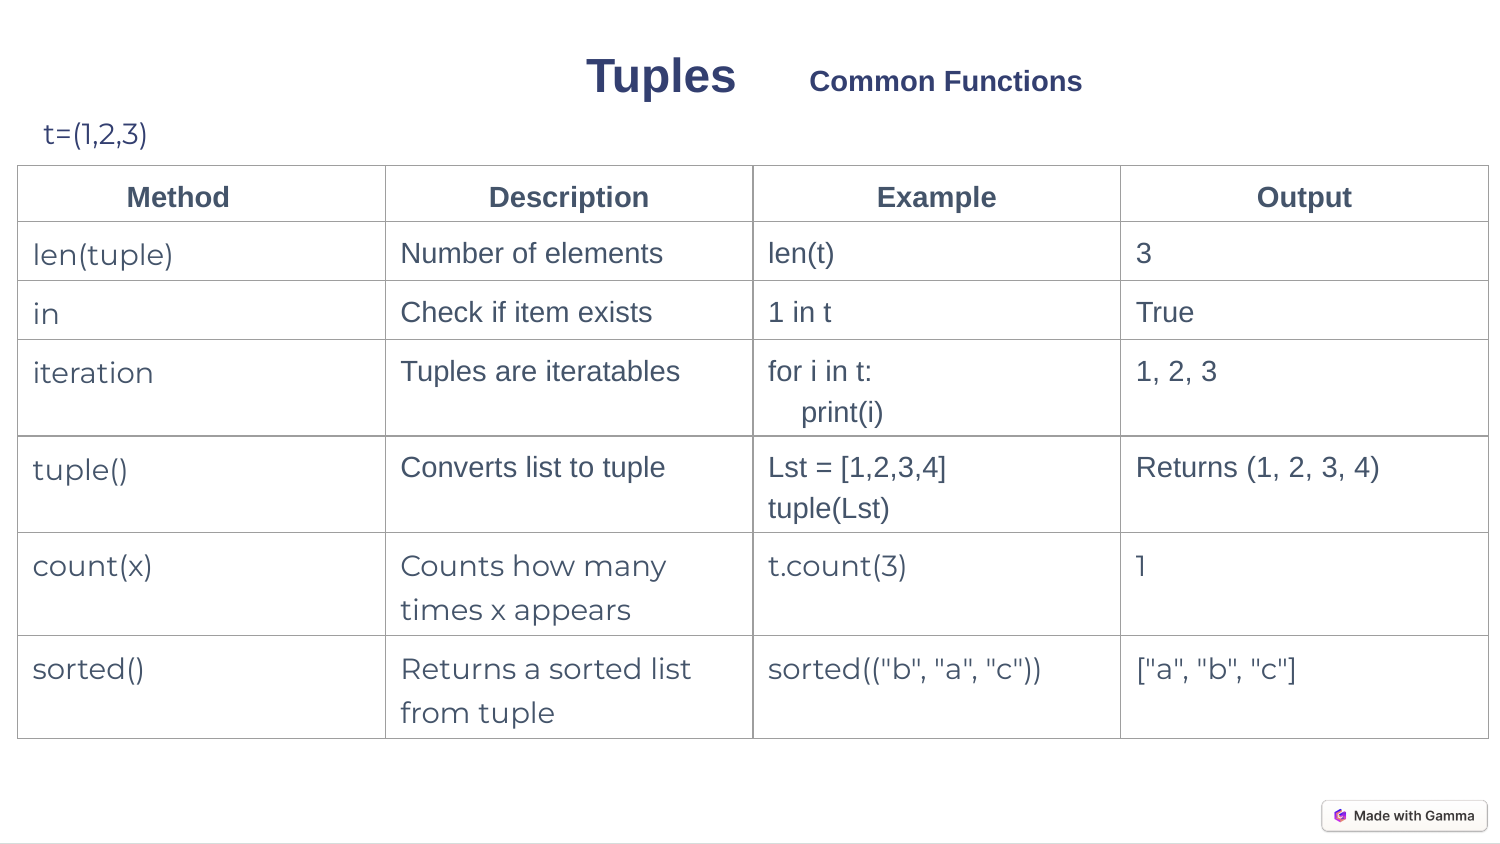

Common Functions
Tuples
t=(1,2,3)
| Method | Description | Example | Output |
| --- | --- | --- | --- |
| len(tuple) | Number of elements | len(t) | 3 |
| in | Check if item exists | 1 in t | True |
| iteration | Tuples are iteratables | for i in t: print(i) | 1, 2, 3 |
| tuple() | Converts list to tuple | Lst = [1,2,3,4] tuple(Lst) | Returns (1, 2, 3, 4) |
| count(x) | Counts how many times x appears | t.count(3) | 1 |
| sorted() | Returns a sorted list from tuple | sorted(("b", "a", "c")) | ["a", "b", "c"] |